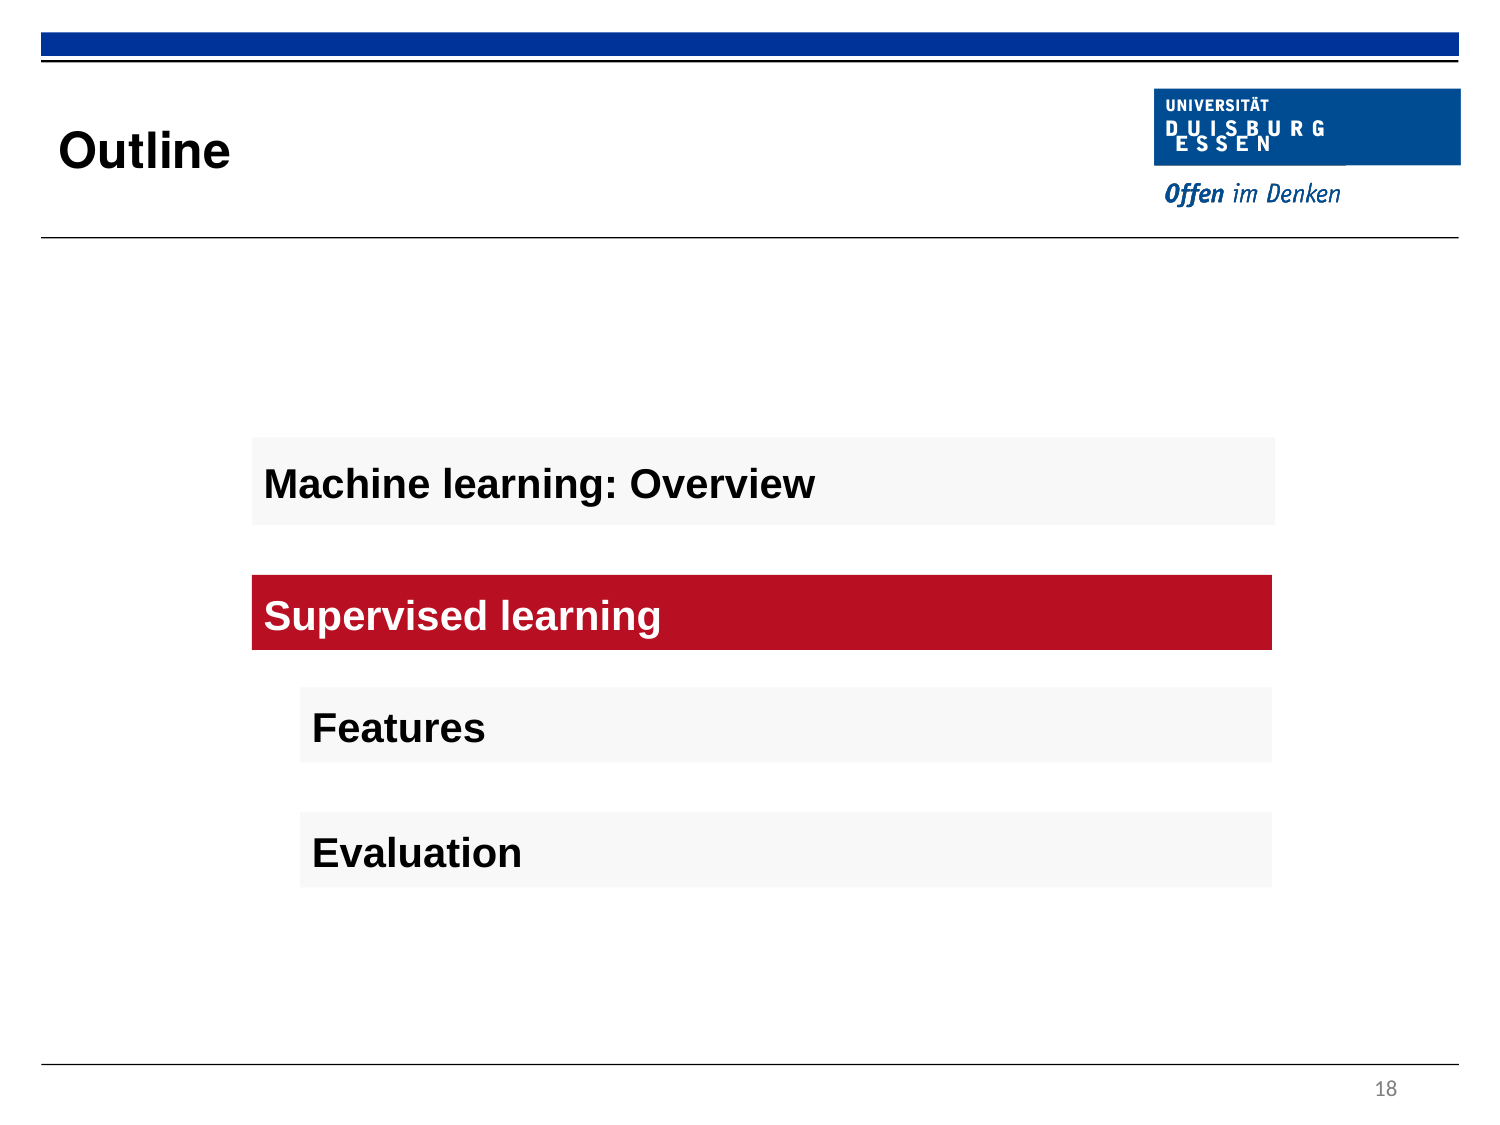

# Outline
Machine learning: Overview
Supervised learning
Features
Evaluation